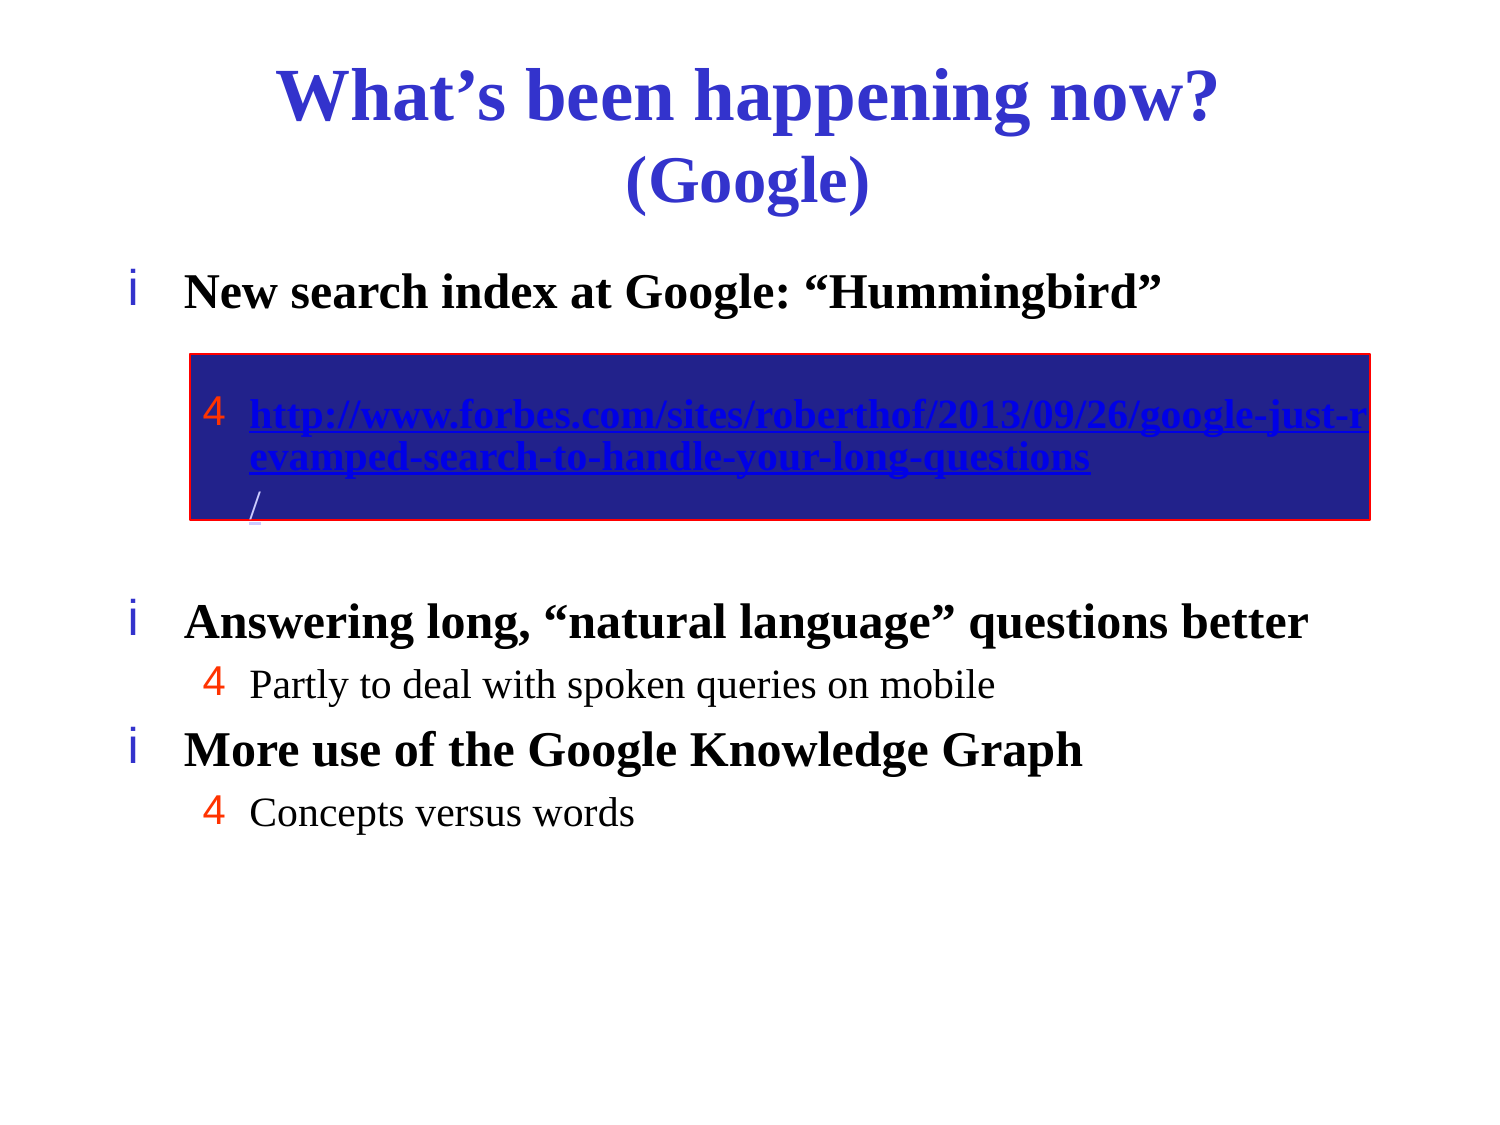

# What’s been happening now? (Google)
New search index at Google: “Hummingbird”
http://www.forbes.com/sites/roberthof/2013/09/26/google-just-revamped-search-to-handle-your-long-questions/
Answering long, “natural language” questions better
Partly to deal with spoken queries on mobile
More use of the Google Knowledge Graph
Concepts versus words